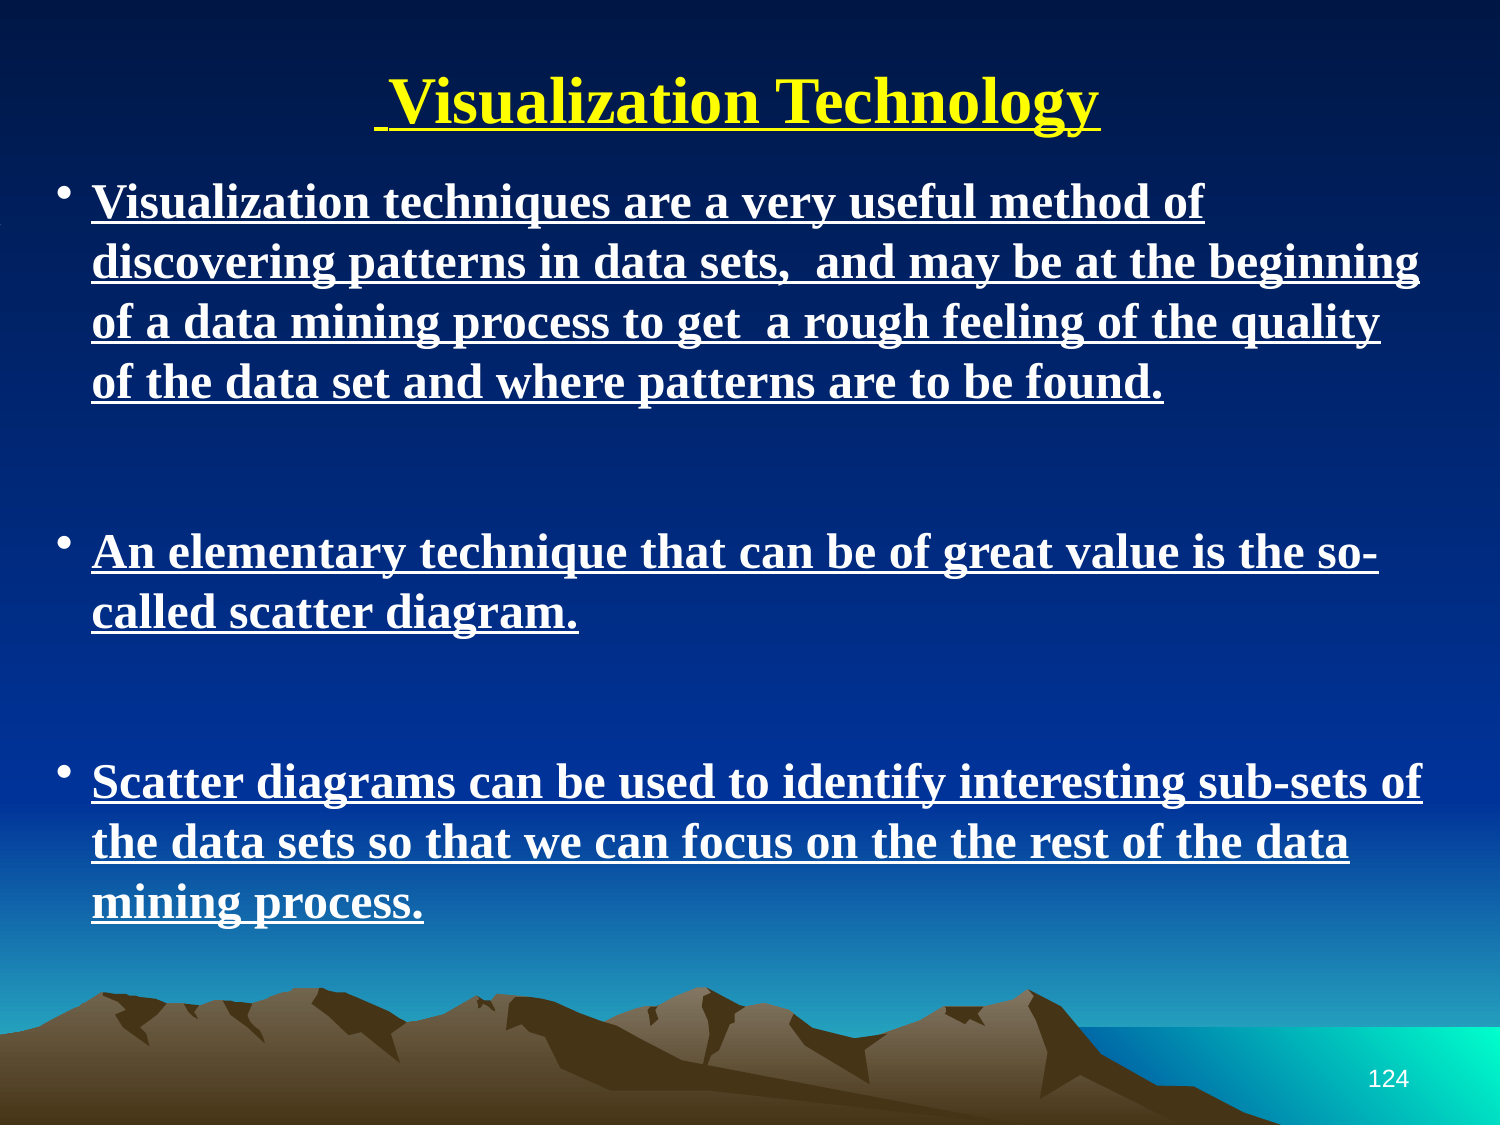

Visualization Technology
Visualization techniques are a very useful method of discovering patterns in data sets,  and may be at the beginning of a data mining process to get  a rough feeling of the quality of the data set and where patterns are to be found.

An elementary technique that can be of great value is the so-called scatter diagram.

Scatter diagrams can be used to identify interesting sub-sets of the data sets so that we can focus on the the rest of the data mining process.

124